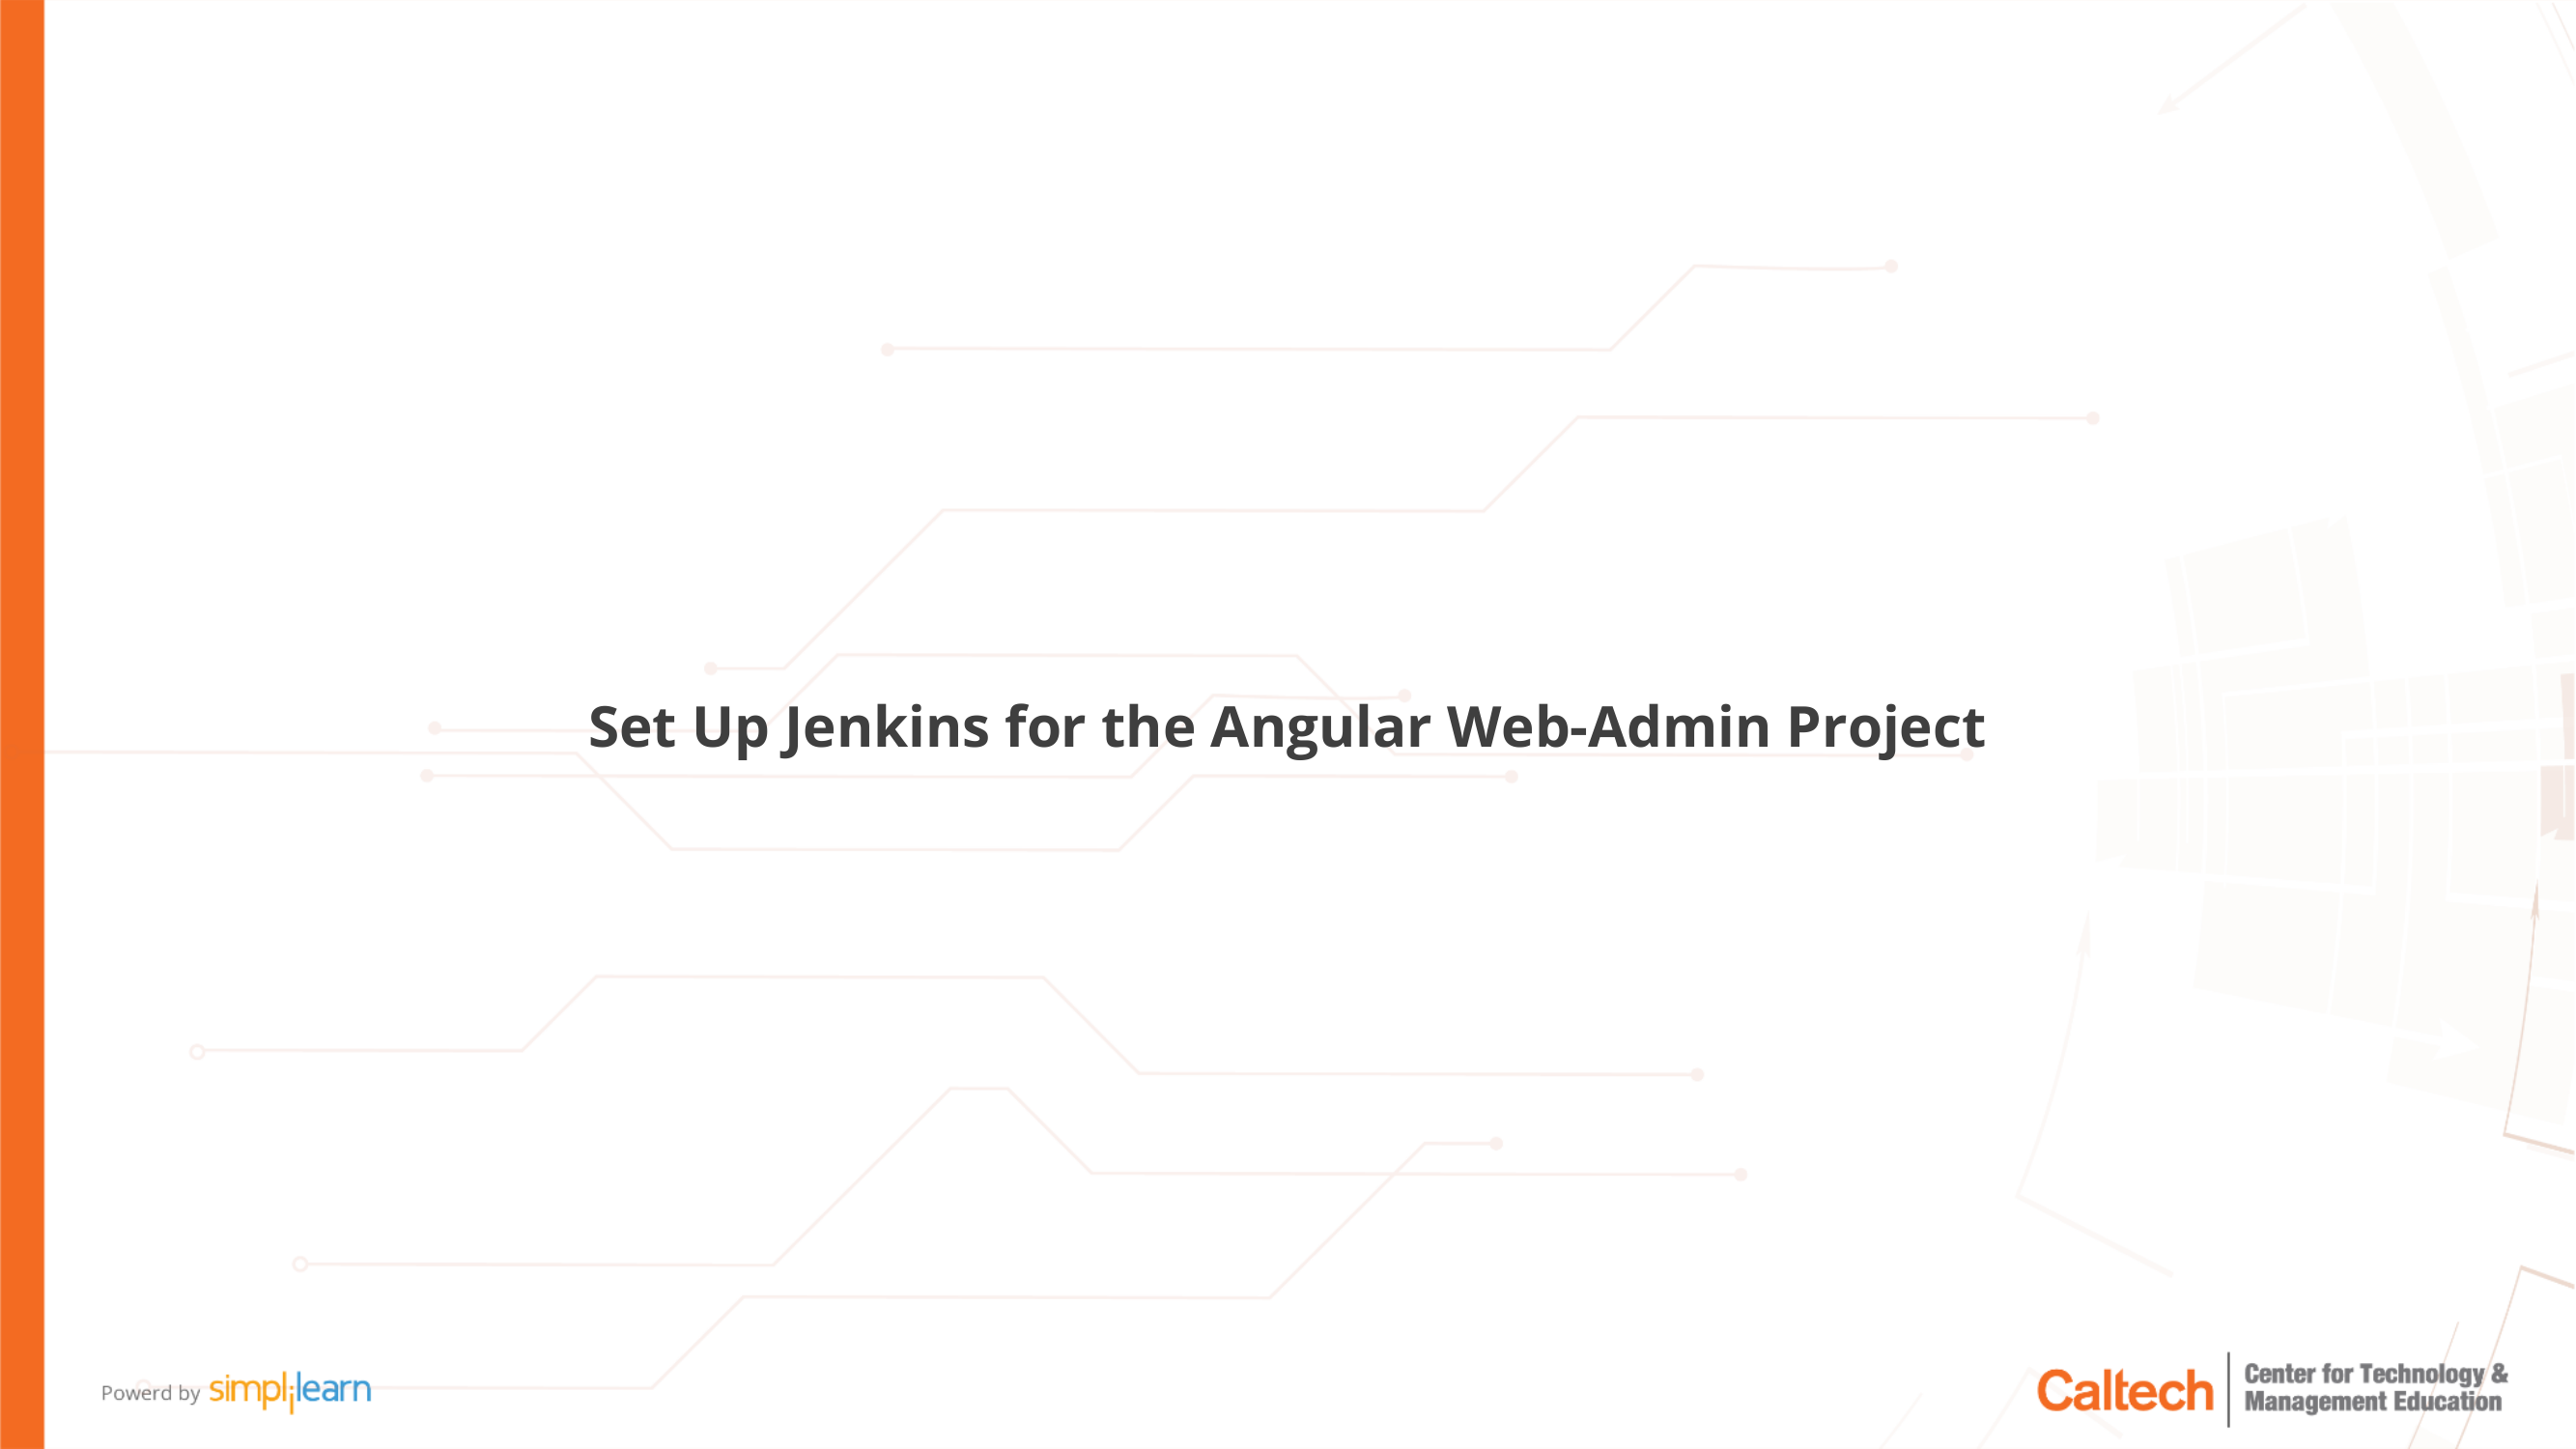

Set Up Jenkins for the Angular Web-Admin Project